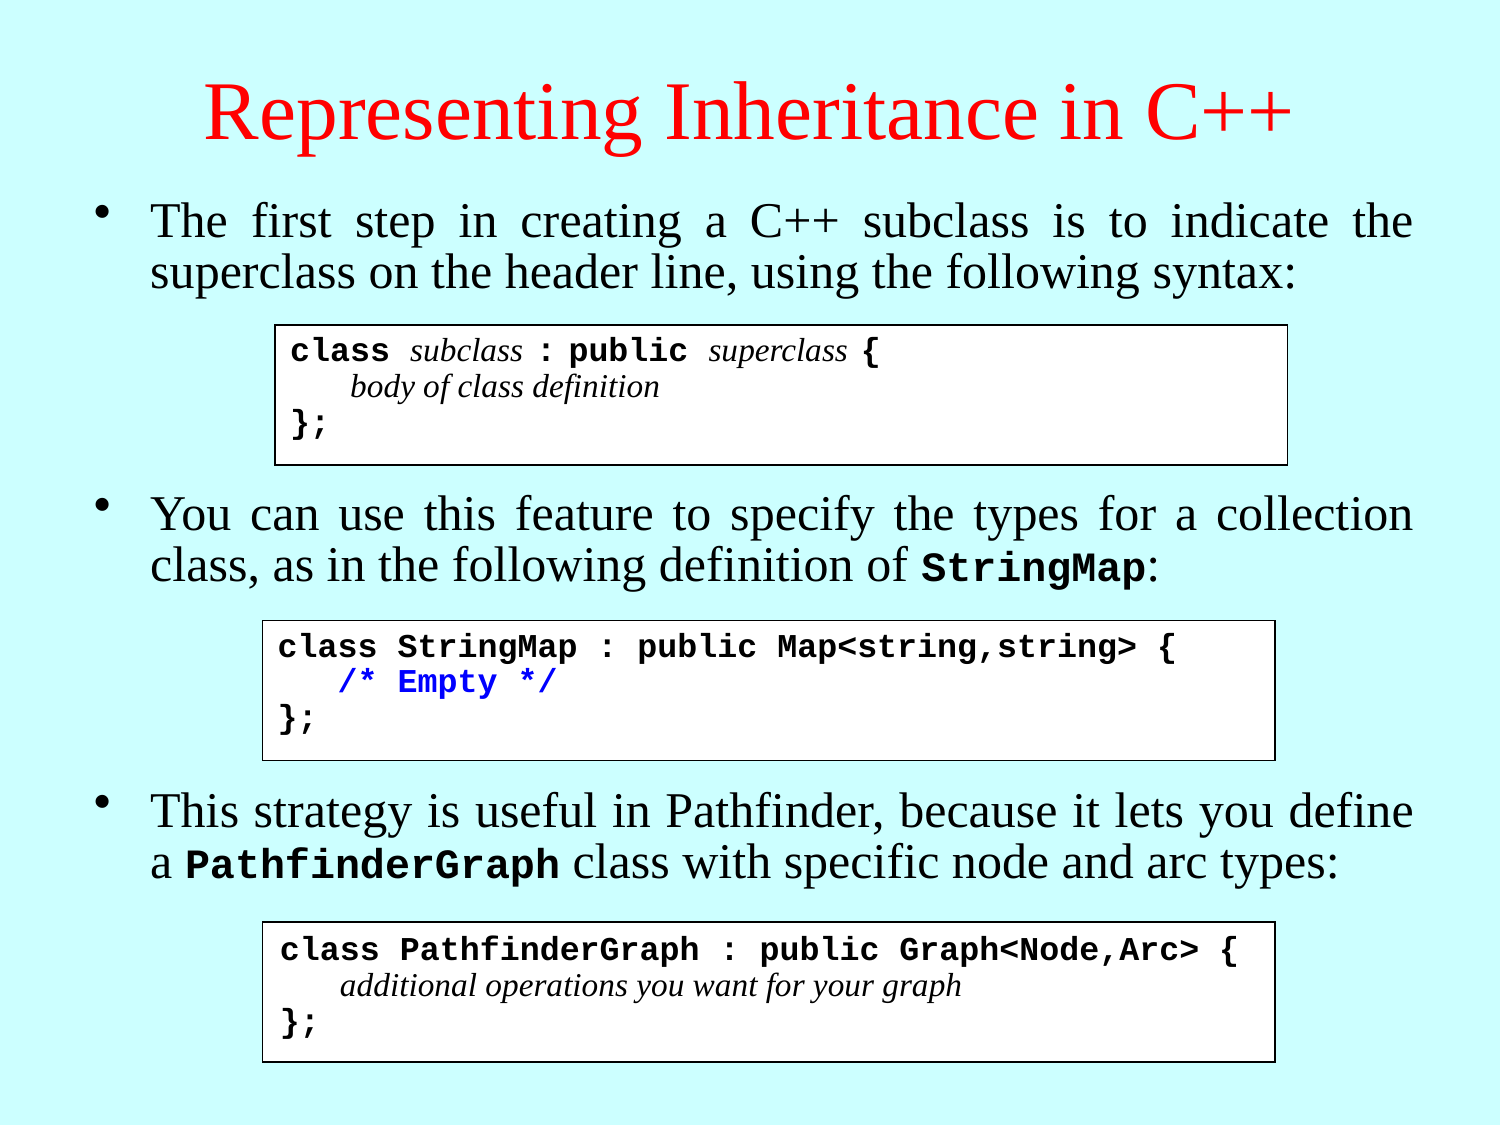

# Representing Inheritance in C++
The first step in creating a C++ subclass is to indicate the superclass on the header line, using the following syntax:

class subclass : public superclass {
   body of class definition
};
You can use this feature to specify the types for a collection class, as in the following definition of StringMap:

class StringMap : public Map<string,string> {
   /* Empty */
};
This strategy is useful in Pathfinder, because it lets you define a PathfinderGraph class with specific node and arc types:

class PathfinderGraph : public Graph<Node,Arc> {
   additional operations you want for your graph
};